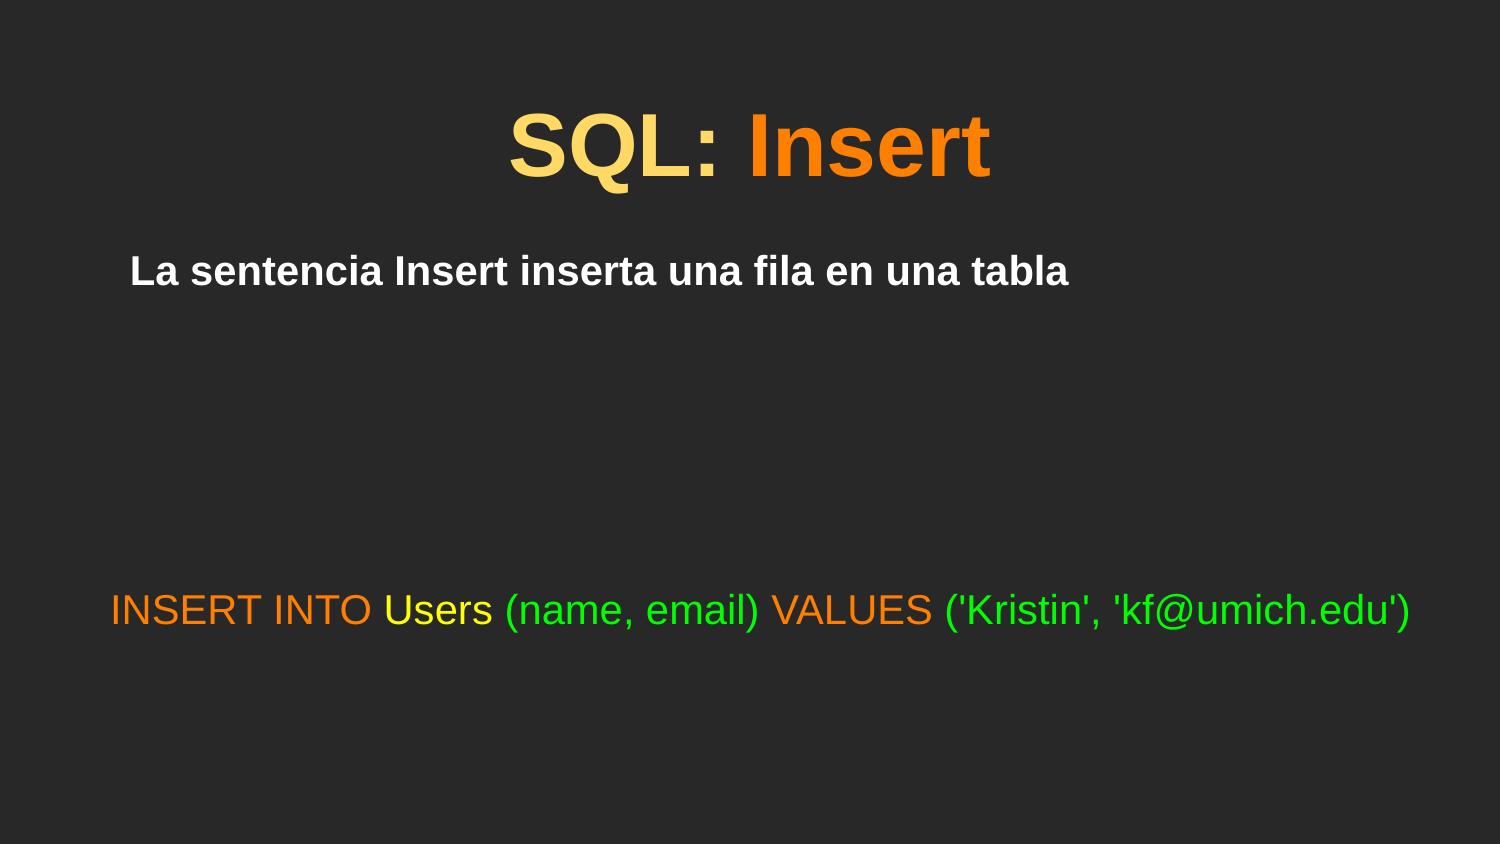

# SQL: Insert
La sentencia Insert inserta una fila en una tabla
INSERT INTO Users (name, email) VALUES ('Kristin', 'kf@umich.edu')